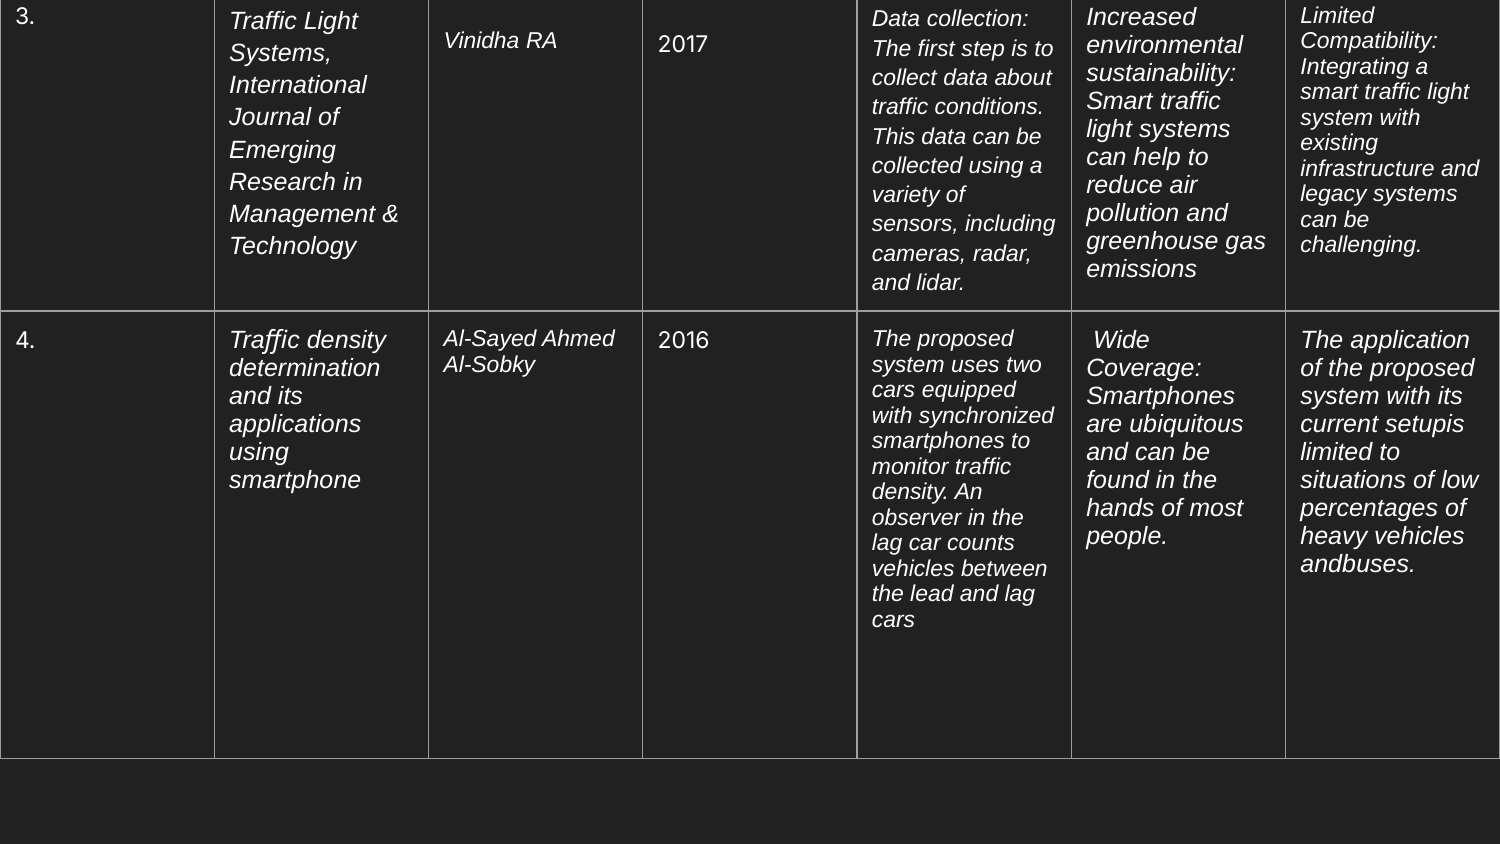

| 3. | Traffic Light Systems, International Journal of Emerging Research in Management & Technology | Vinidha RA | 2017 | Data collection: The first step is to collect data about traffic conditions. This data can be collected using a variety of sensors, including cameras, radar, and lidar. | Increased environmental sustainability: Smart traffic light systems can help to reduce air pollution and greenhouse gas emissions | Limited Compatibility: Integrating a smart traffic light system with existing infrastructure and legacy systems can be challenging. |
| --- | --- | --- | --- | --- | --- | --- |
| 4. | Traﬃc density determination and its applications using smartphone | Al-Sayed Ahmed Al-Sobky | 2016 | The proposed system uses two cars equipped with synchronized smartphones to monitor traffic density. An observer in the lag car counts vehicles between the lead and lag cars | Wide Coverage: Smartphones are ubiquitous and can be found in the hands of most people. | The application of the proposed system with its current setupis limited to situations of low percentages of heavy vehicles andbuses. |